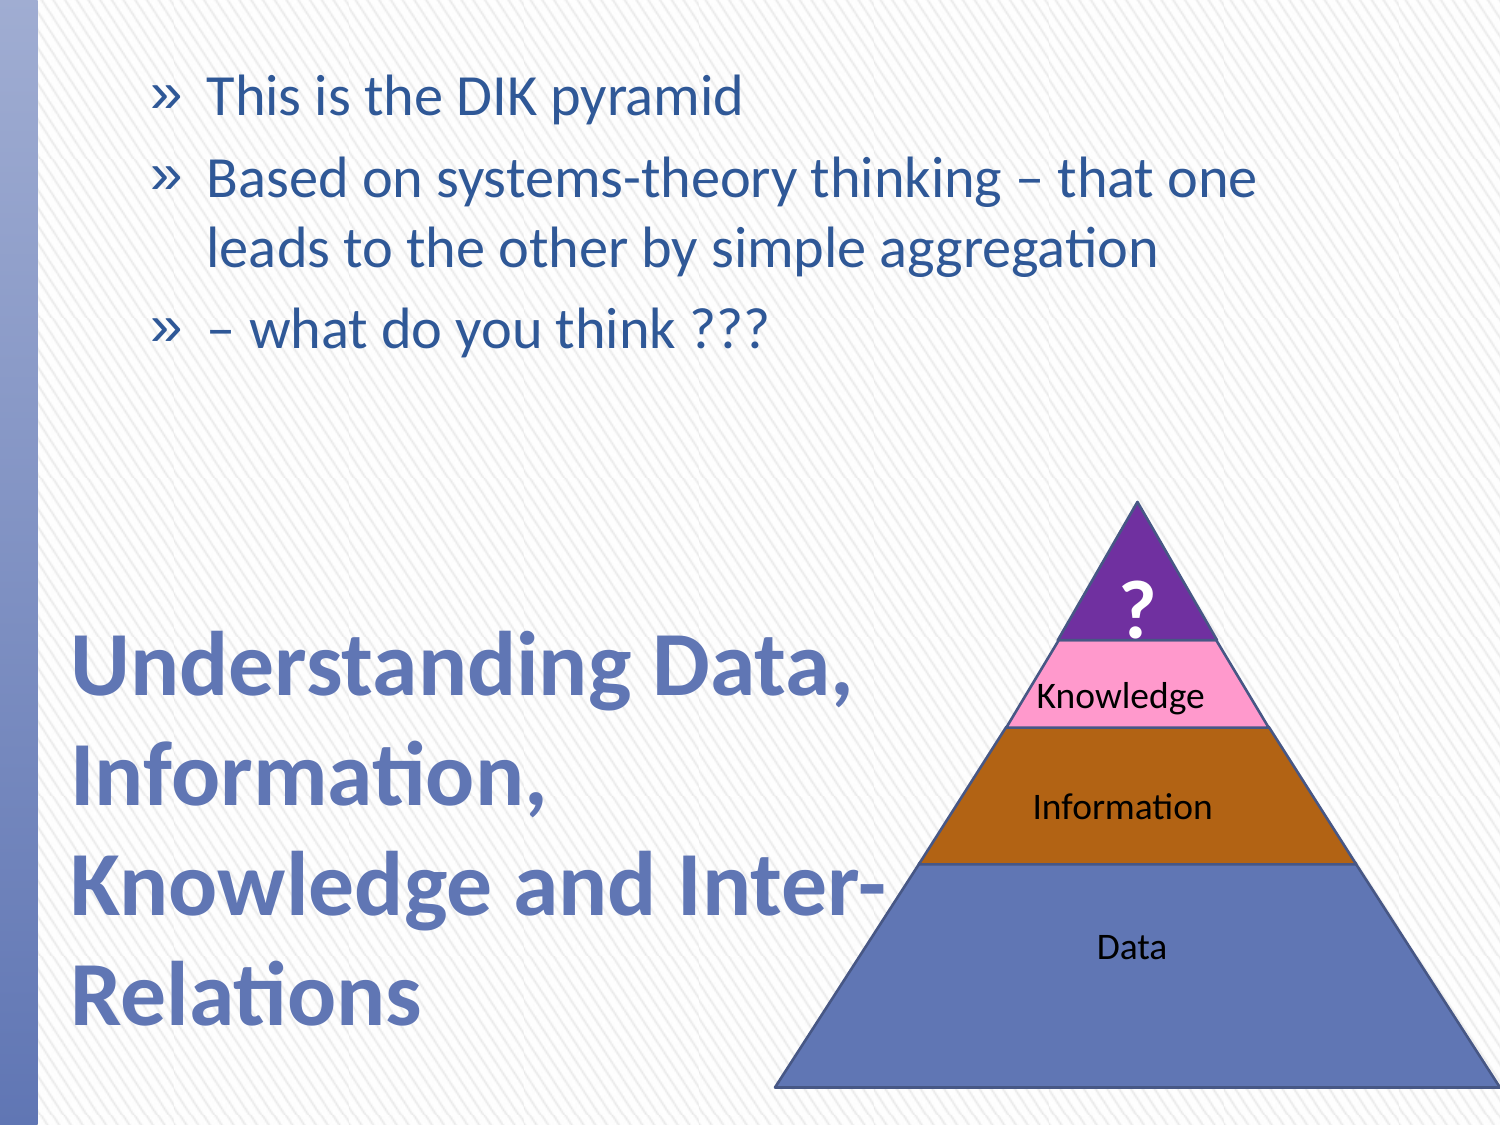

This is the DIK pyramid
Based on systems-theory thinking – that one leads to the other by simple aggregation
– what do you think ???

?

Knowledge

Information

# Understanding Data, Information, Knowledge and Inter-Relations
Data
53